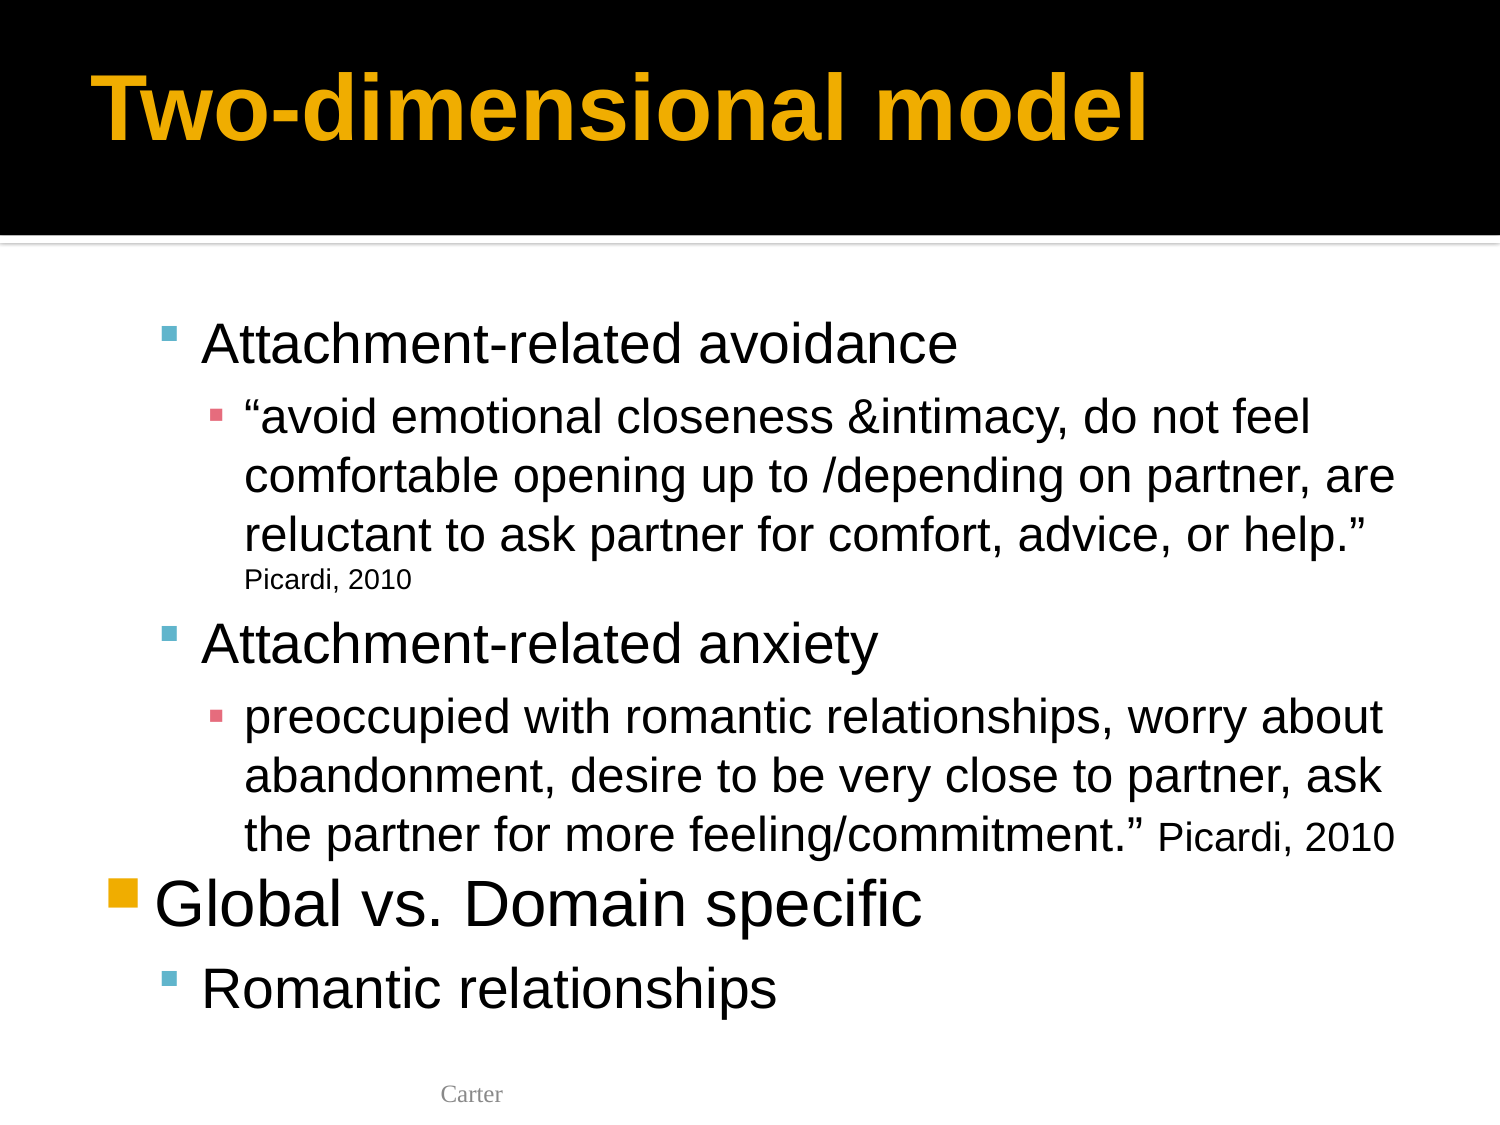

# Two-dimensional model (Bartholomew and Horowitz, 1991)
Attachment-related avoidance
“avoid emotional closeness &intimacy, do not feel comfortable opening up to /depending on partner, are reluctant to ask partner for comfort, advice, or help.” Picardi, 2010
Attachment-related anxiety
preoccupied with romantic relationships, worry about abandonment, desire to be very close to partner, ask the partner for more feeling/commitment.” Picardi, 2010
Global vs. Domain specific
Romantic relationships

Carter